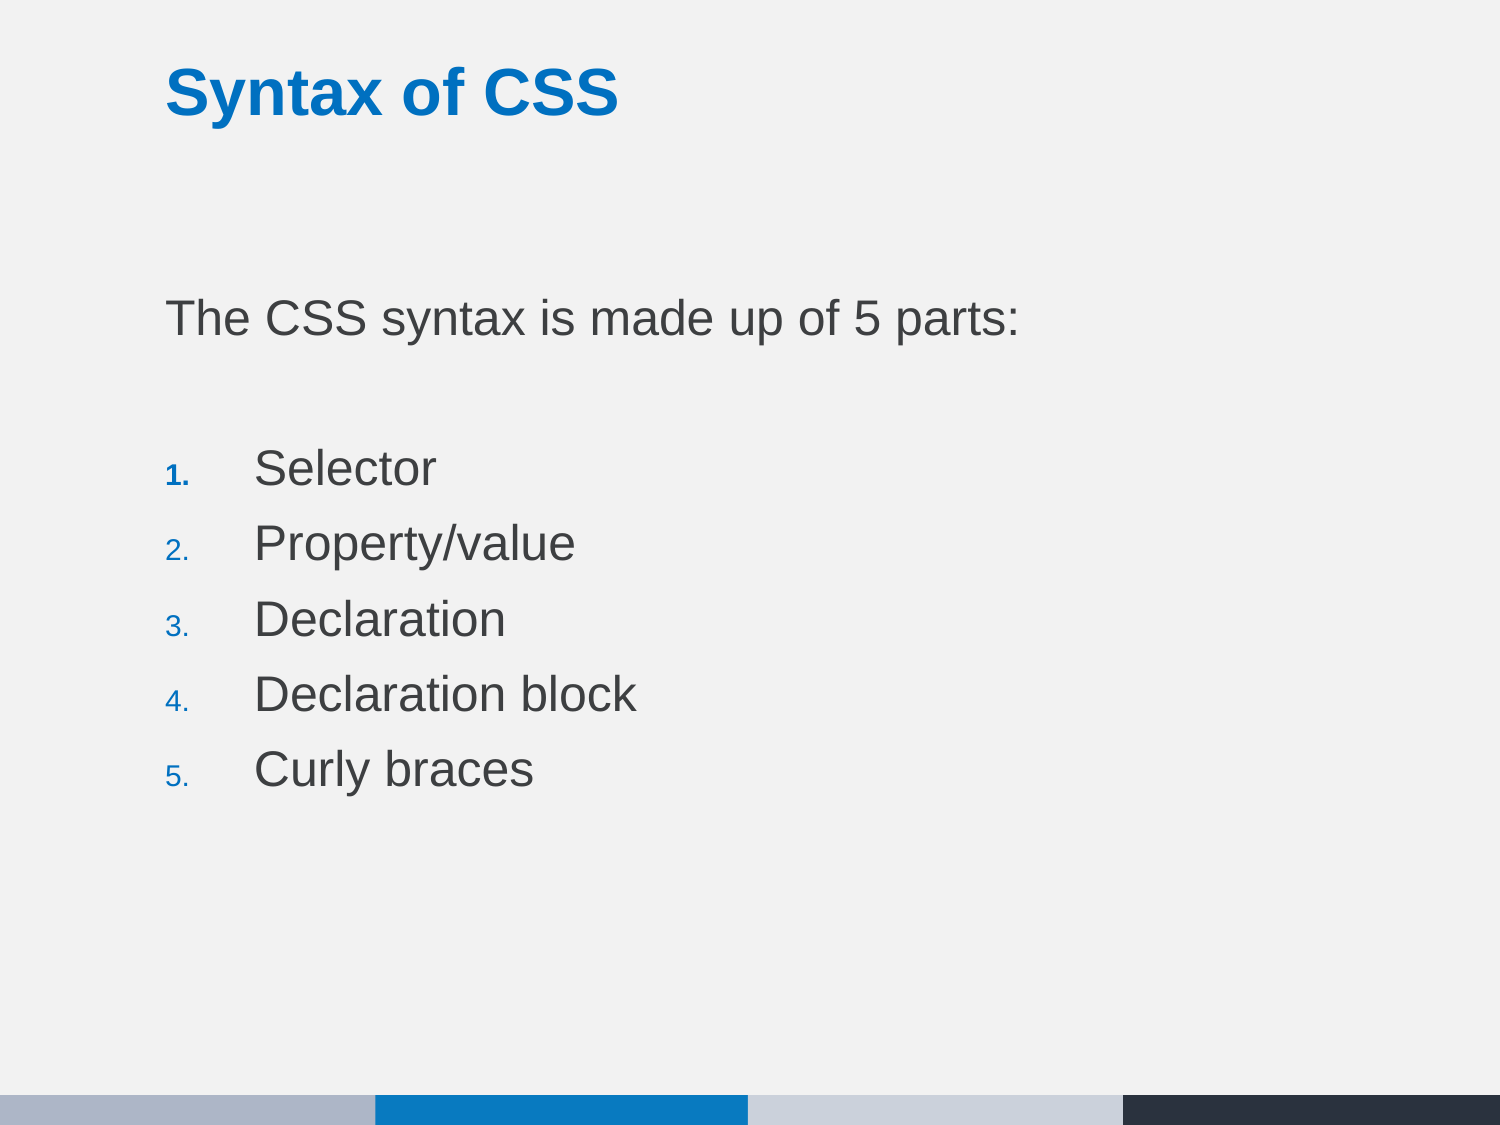

Syntax of CSS
The CSS syntax is made up of 5 parts:

 Selector
 Property/value
 Declaration
 Declaration block
 Curly braces